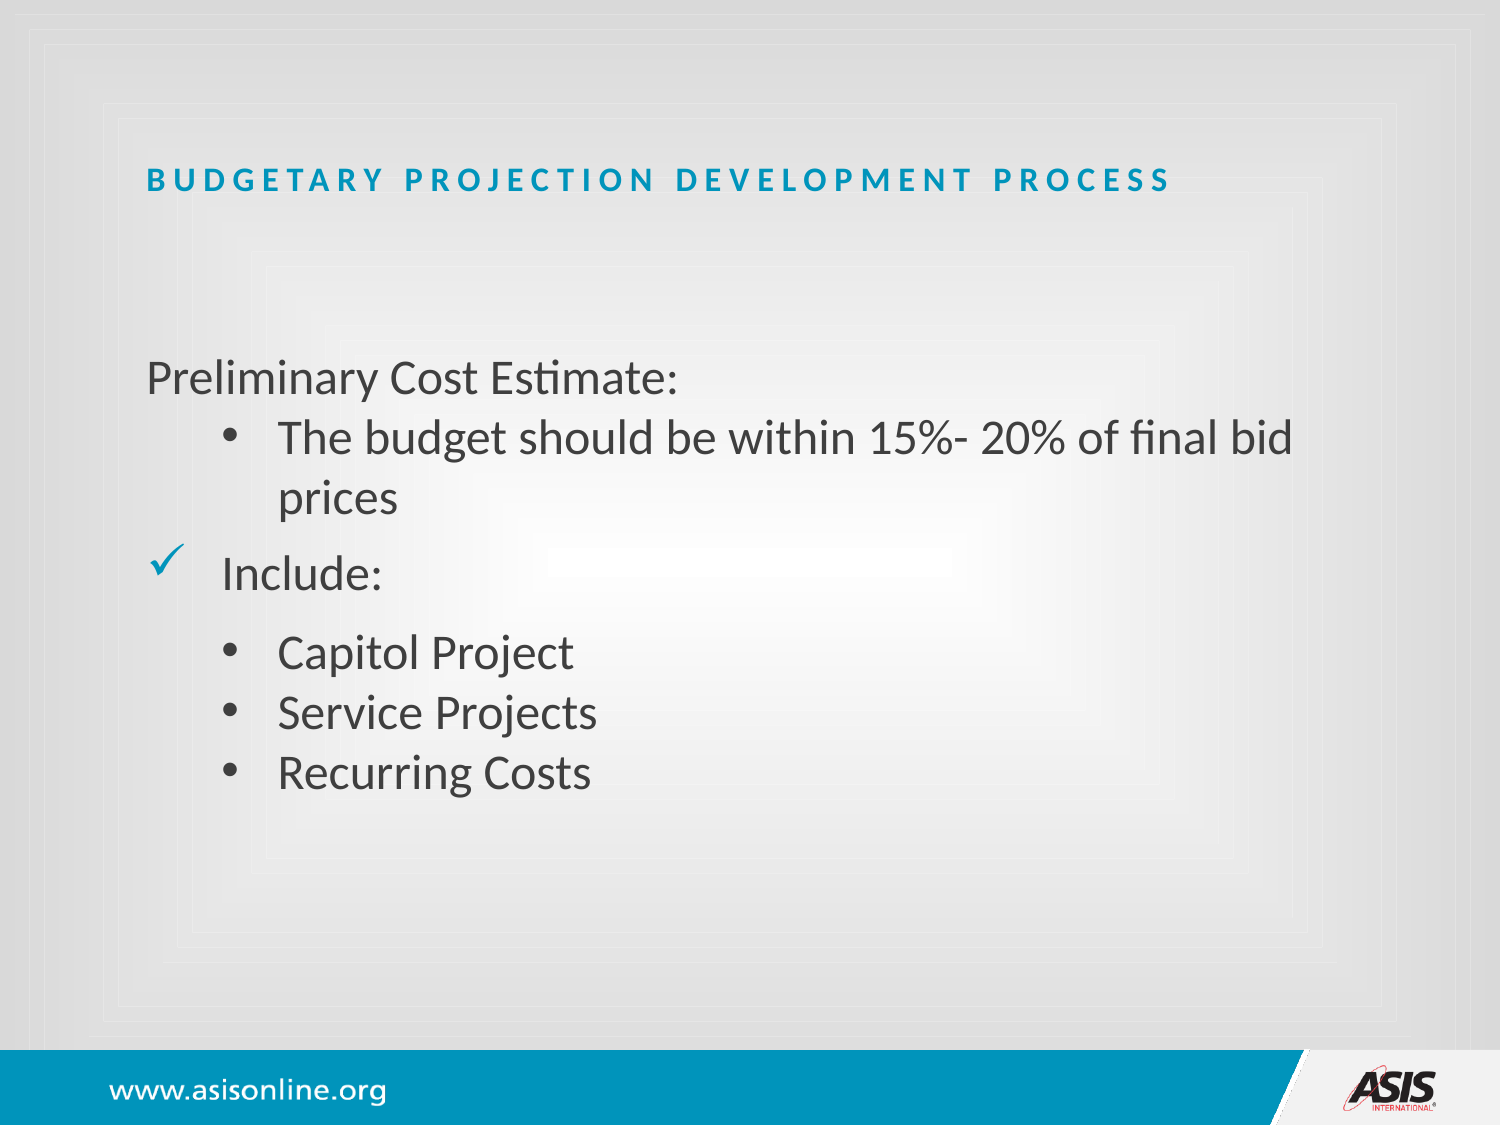

# Budgetary projection development process
Preliminary Cost Estimate:
The budget should be within 15%- 20% of final bid prices
Include:
Capitol Project
Service Projects
Recurring Costs